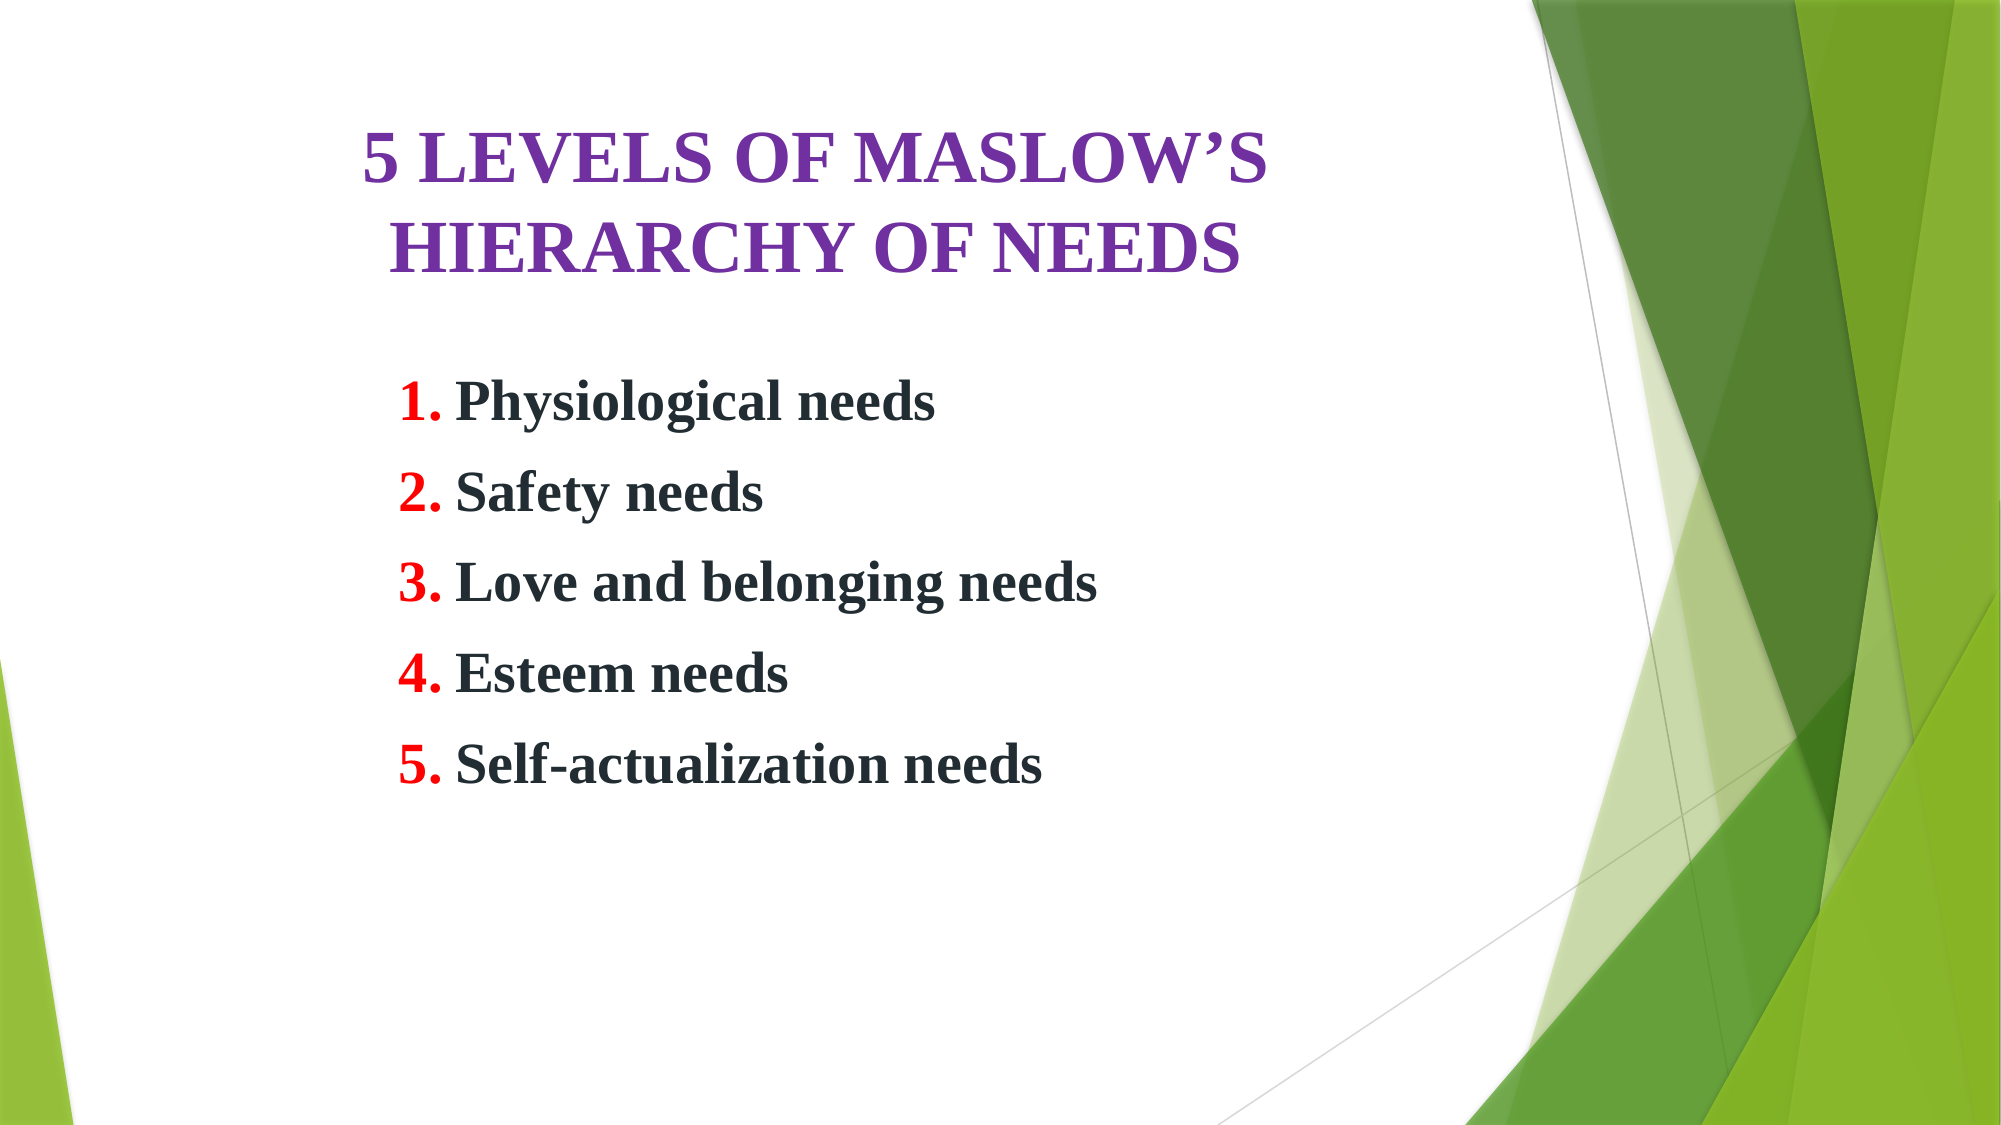

# 5 LEVELS OF MASLOW’S HIERARCHY OF NEEDS
Physiological needs
Safety needs
Love and belonging needs
Esteem needs
Self-actualization needs